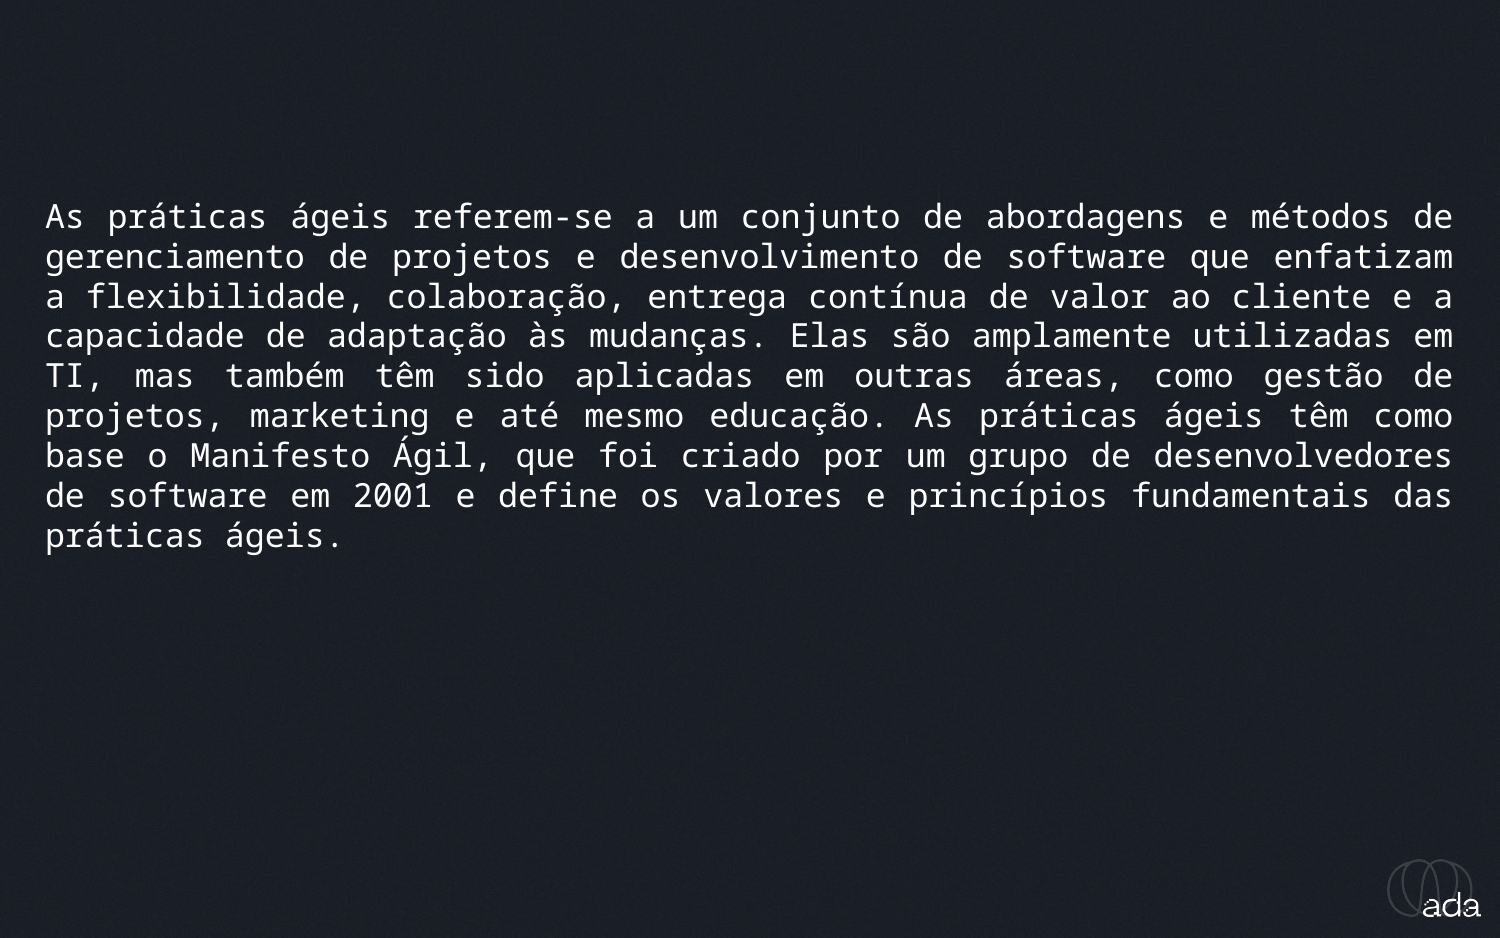

_práticas ágeis
As práticas ágeis referem-se a um conjunto de abordagens e métodos de gerenciamento de projetos e desenvolvimento de software que enfatizam a flexibilidade, colaboração, entrega contínua de valor ao cliente e a capacidade de adaptação às mudanças. Elas são amplamente utilizadas em TI, mas também têm sido aplicadas em outras áreas, como gestão de projetos, marketing e até mesmo educação. As práticas ágeis têm como base o Manifesto Ágil, que foi criado por um grupo de desenvolvedores de software em 2001 e define os valores e princípios fundamentais das práticas ágeis.